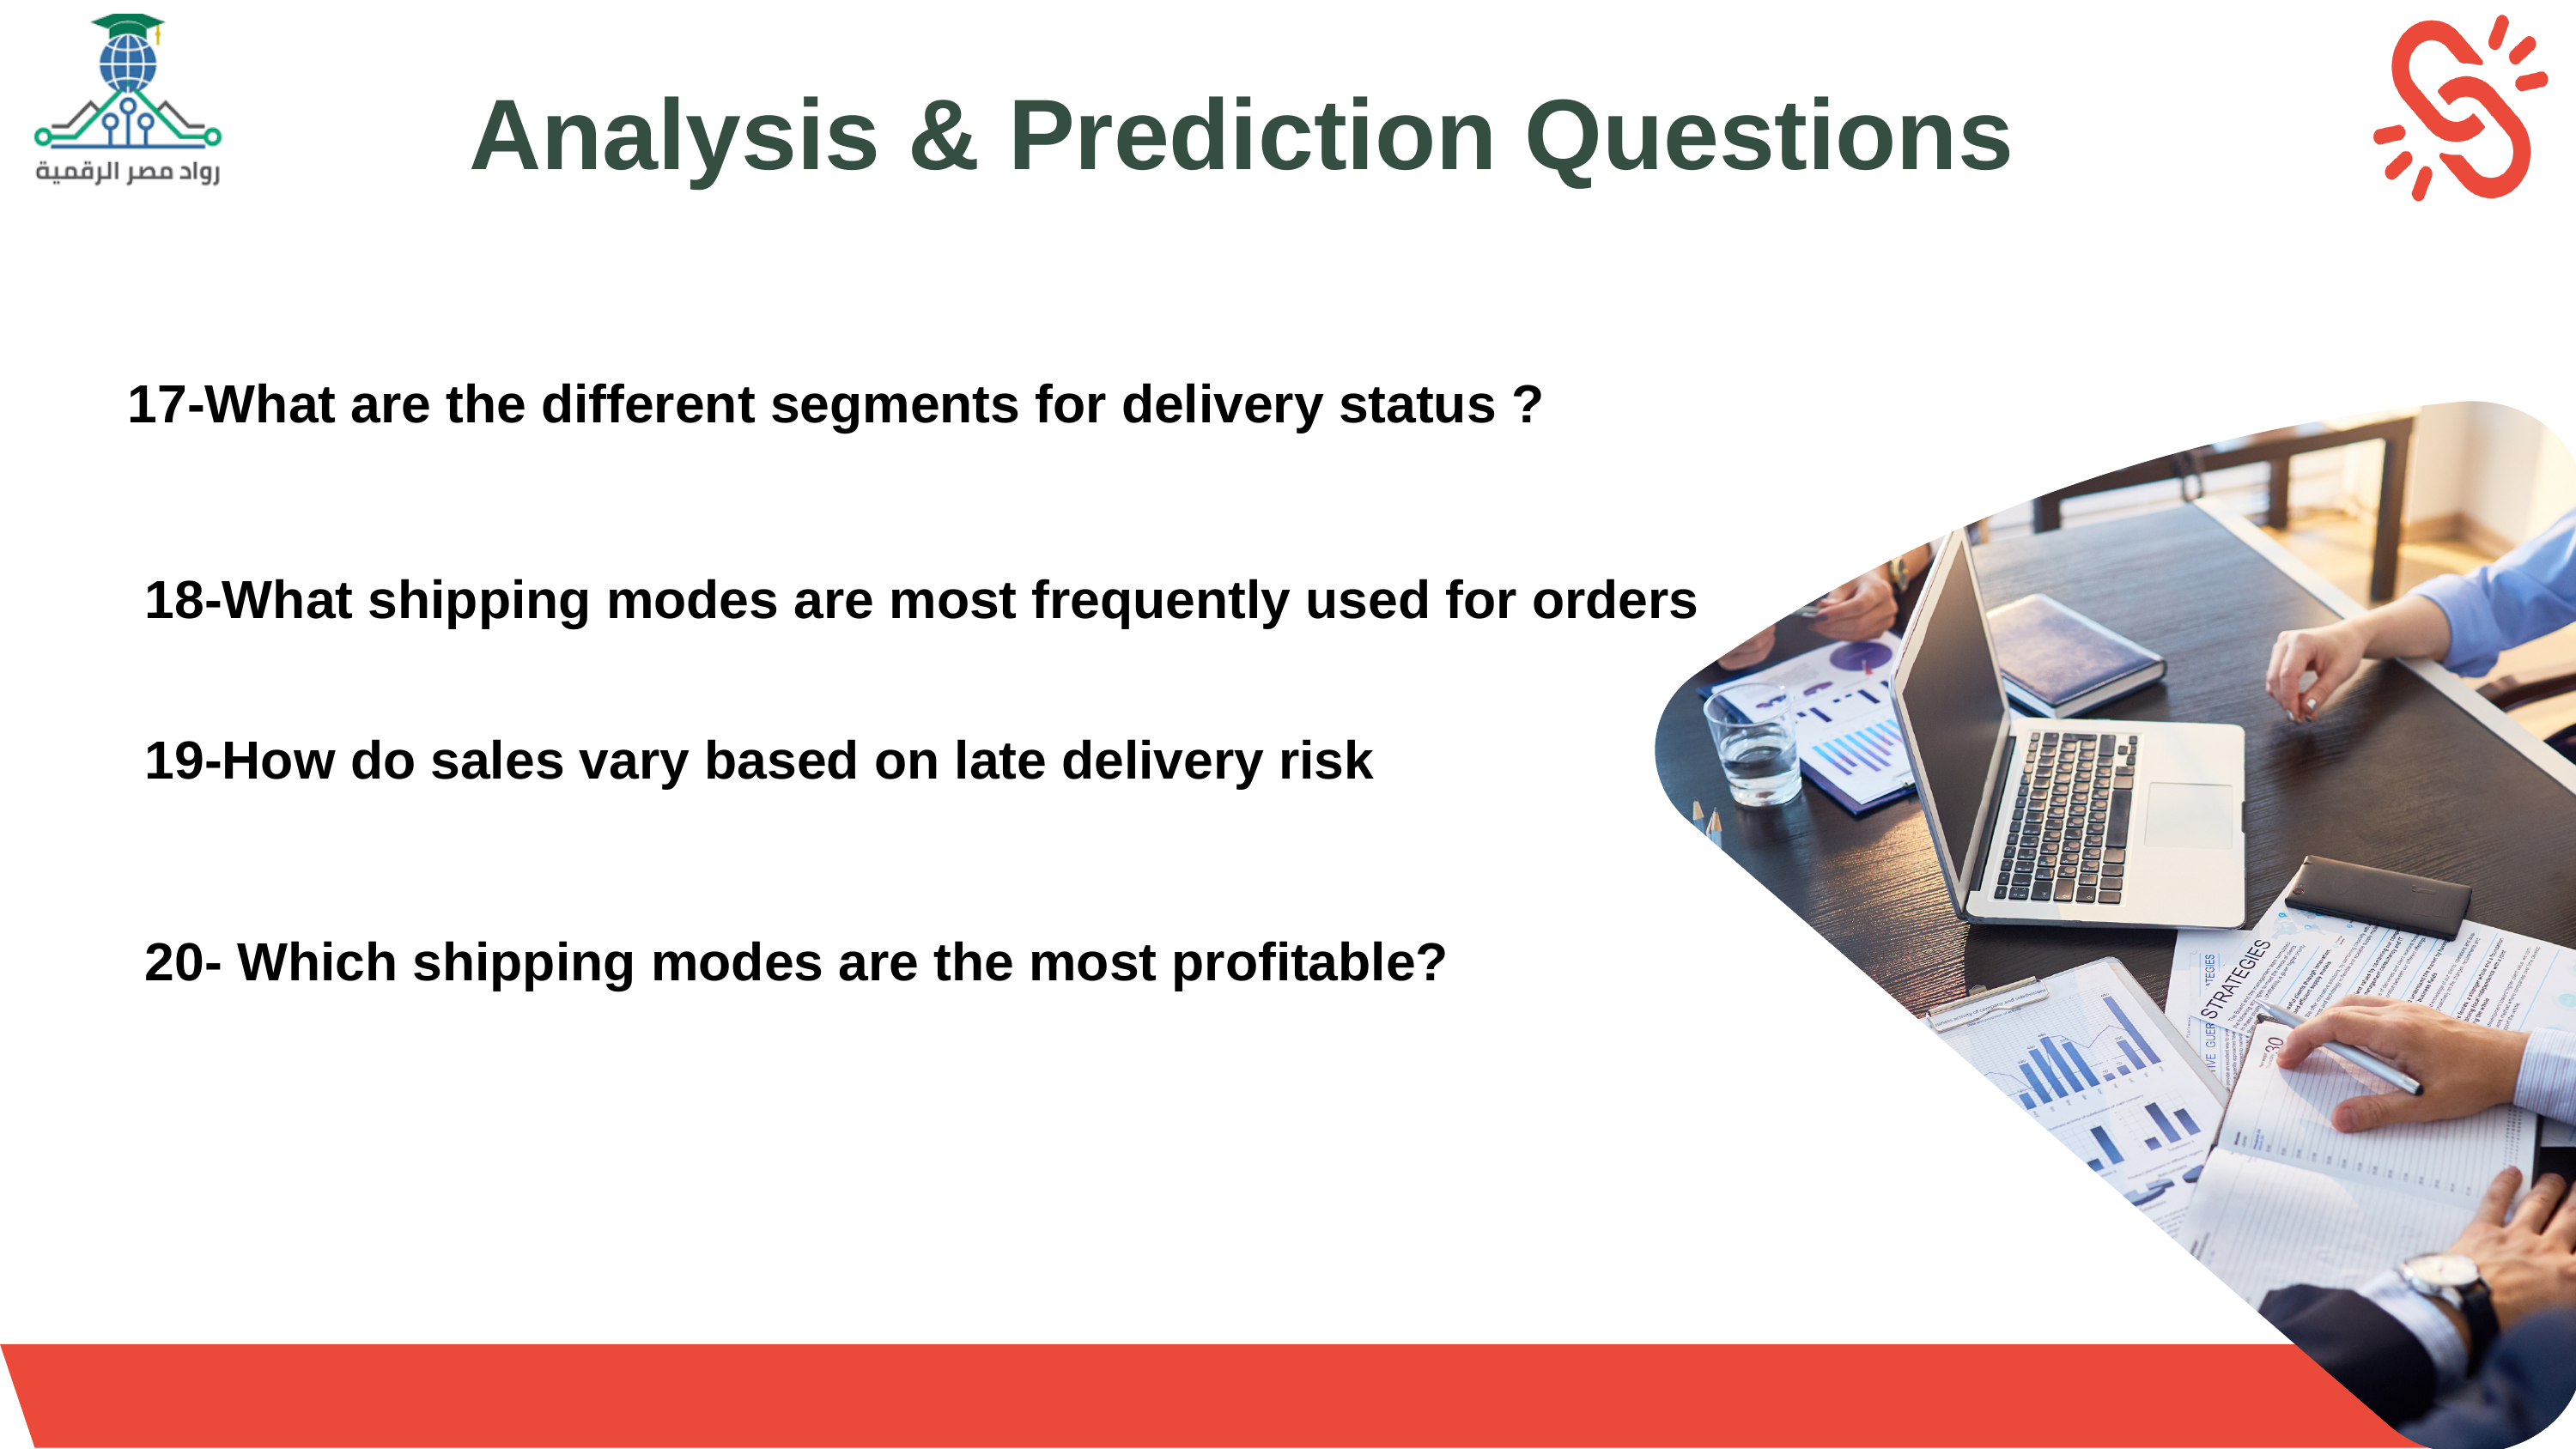

Analysis & Prediction Questions
17-What are the different segments for delivery status ?

18-What shipping modes are most frequently used for orders
19-How do sales vary based on late delivery risk

20- Which shipping modes are the most profitable?